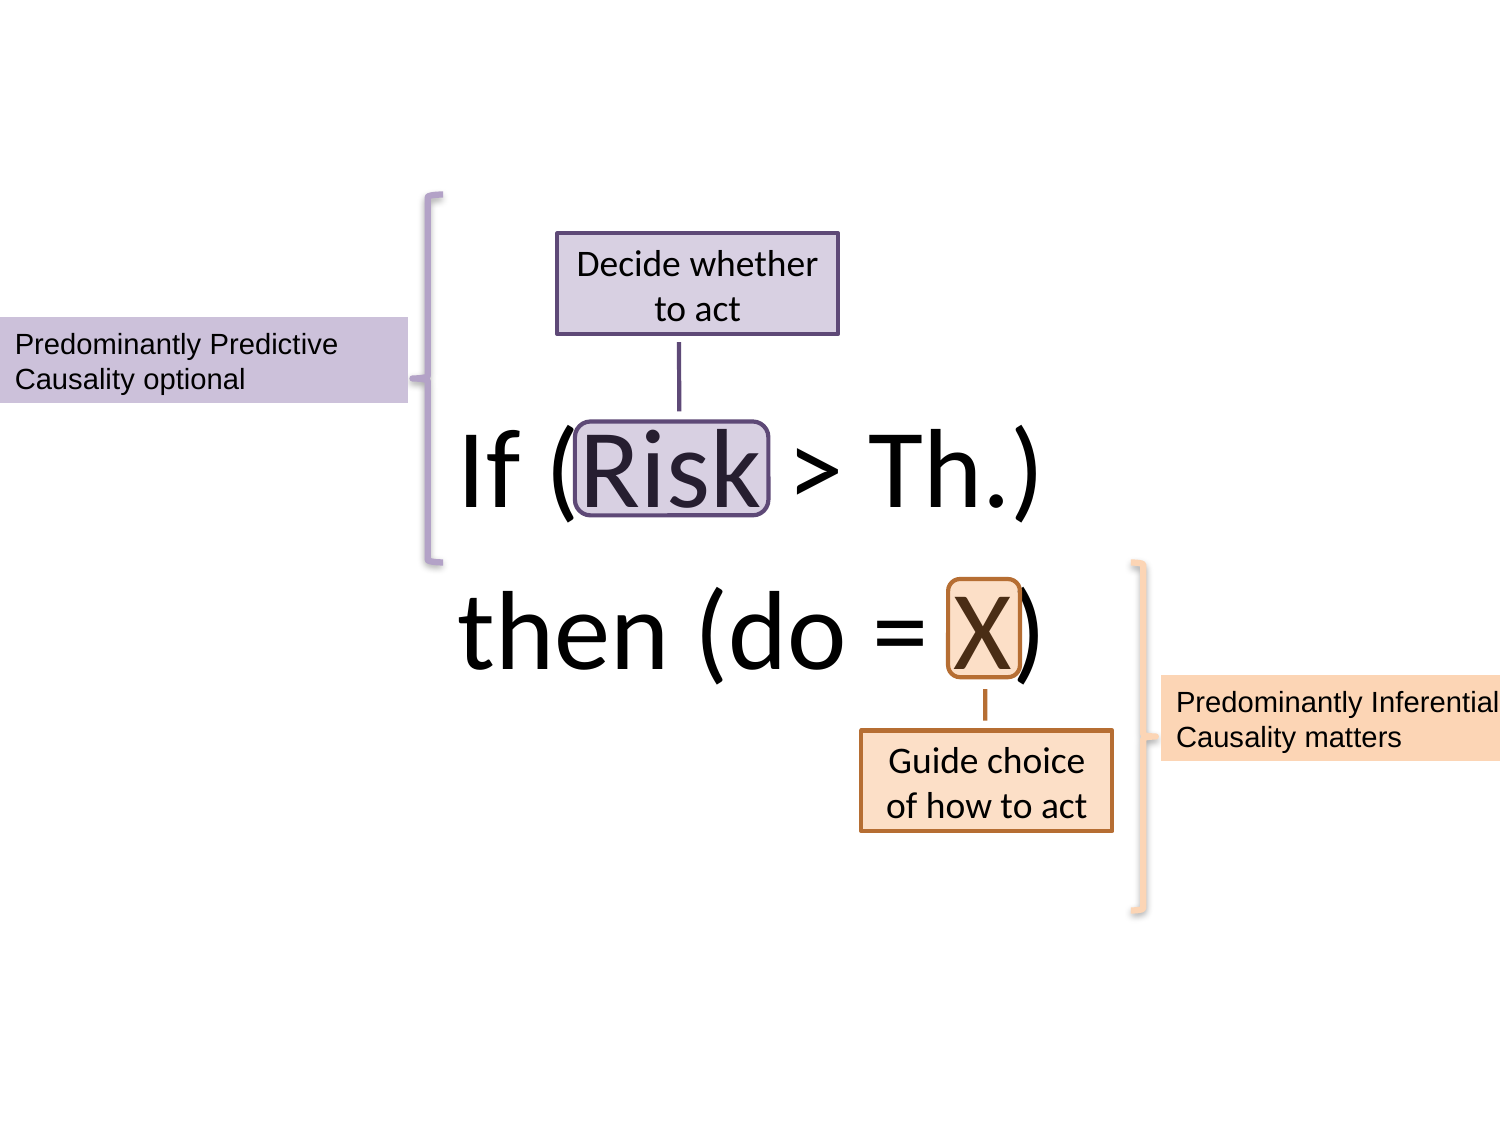

Decide whether to act
Predominantly Predictive
Causality optional
If (Risk > Th.)

then (do = X)

Predominantly Inferential
Causality matters
Guide choice of how to act